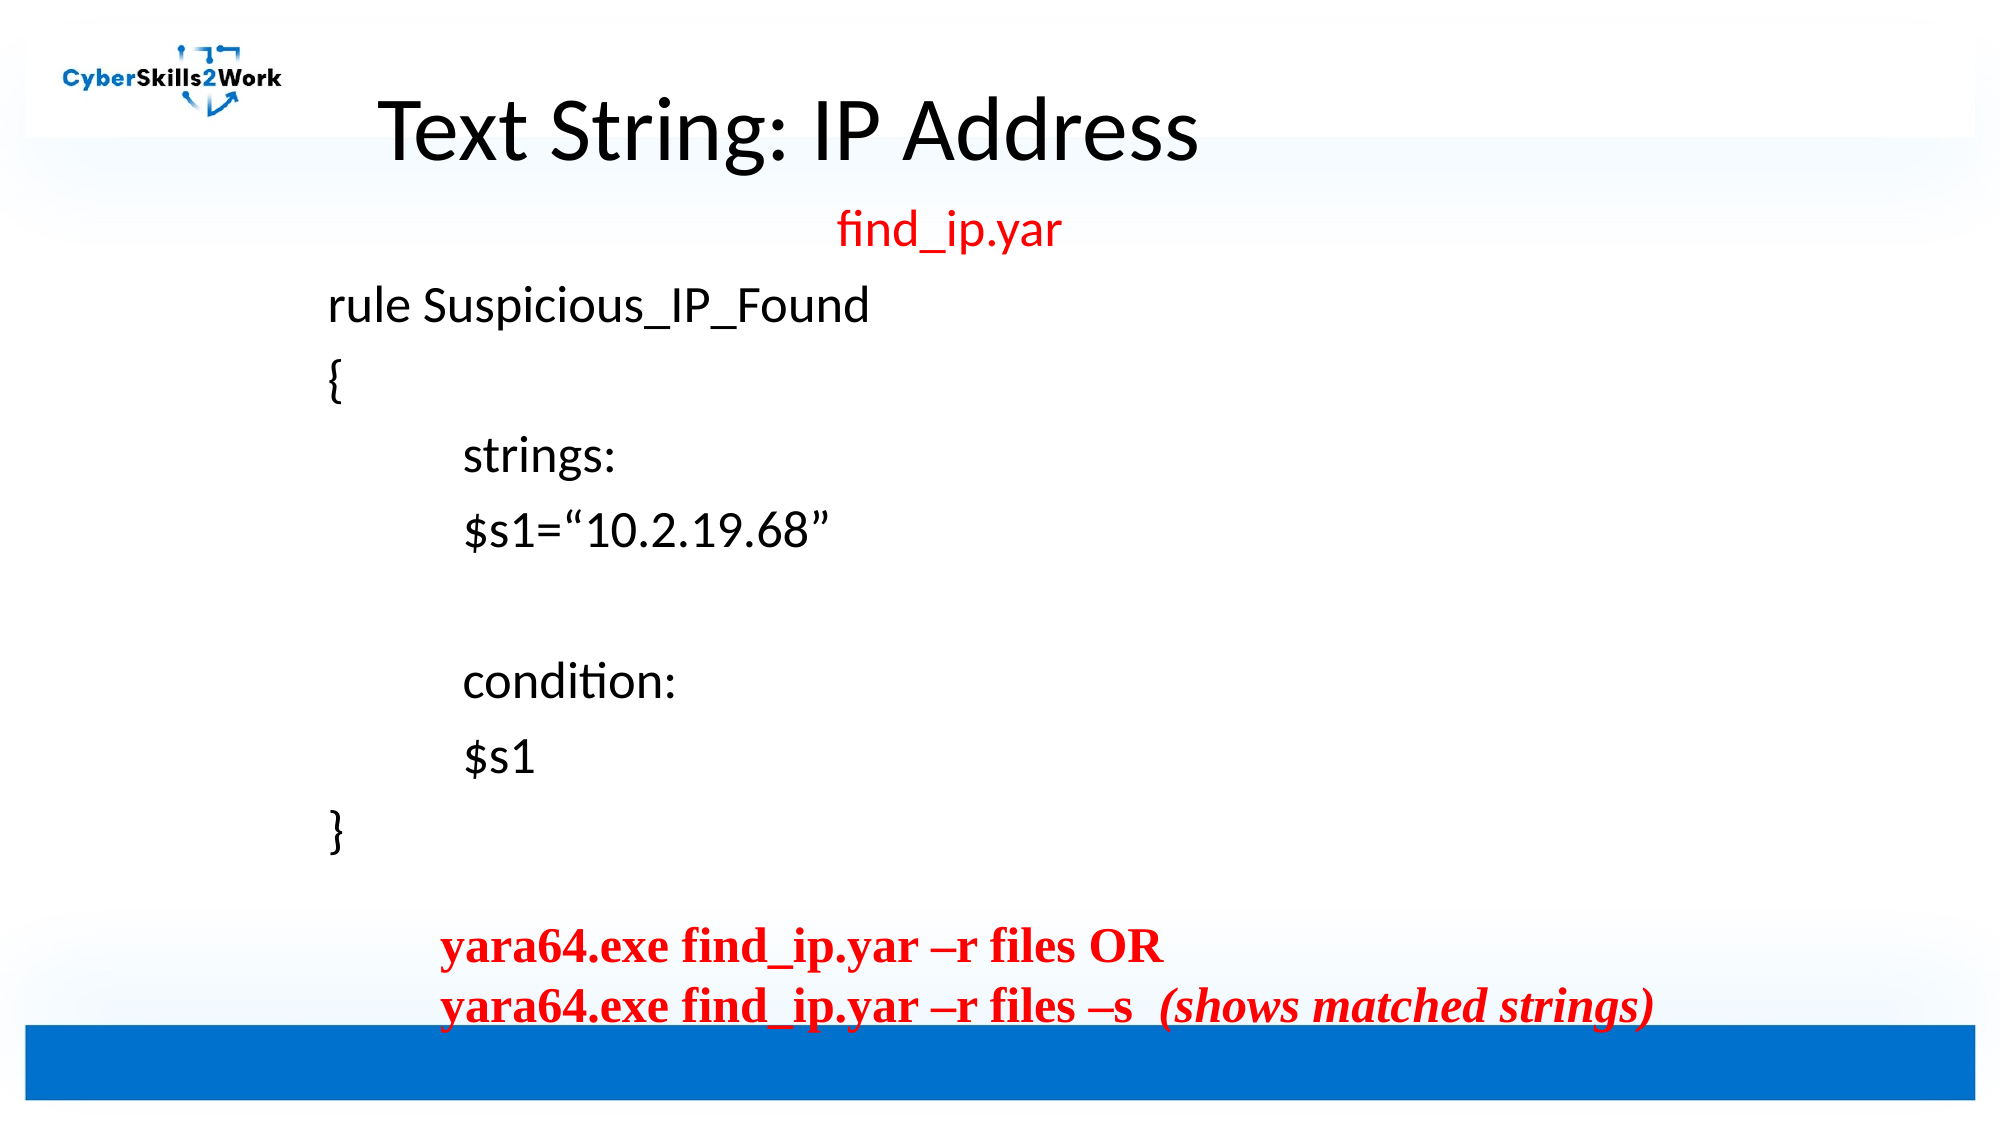

# Text String: IP Address
find_ip.yar
rule Suspicious_IP_Found
{
	strings:
	$s1=“10.2.19.68”

	condition:
	$s1
}
yara64.exe find_ip.yar –r files OR
yara64.exe find_ip.yar –r files –s  (shows matched strings)